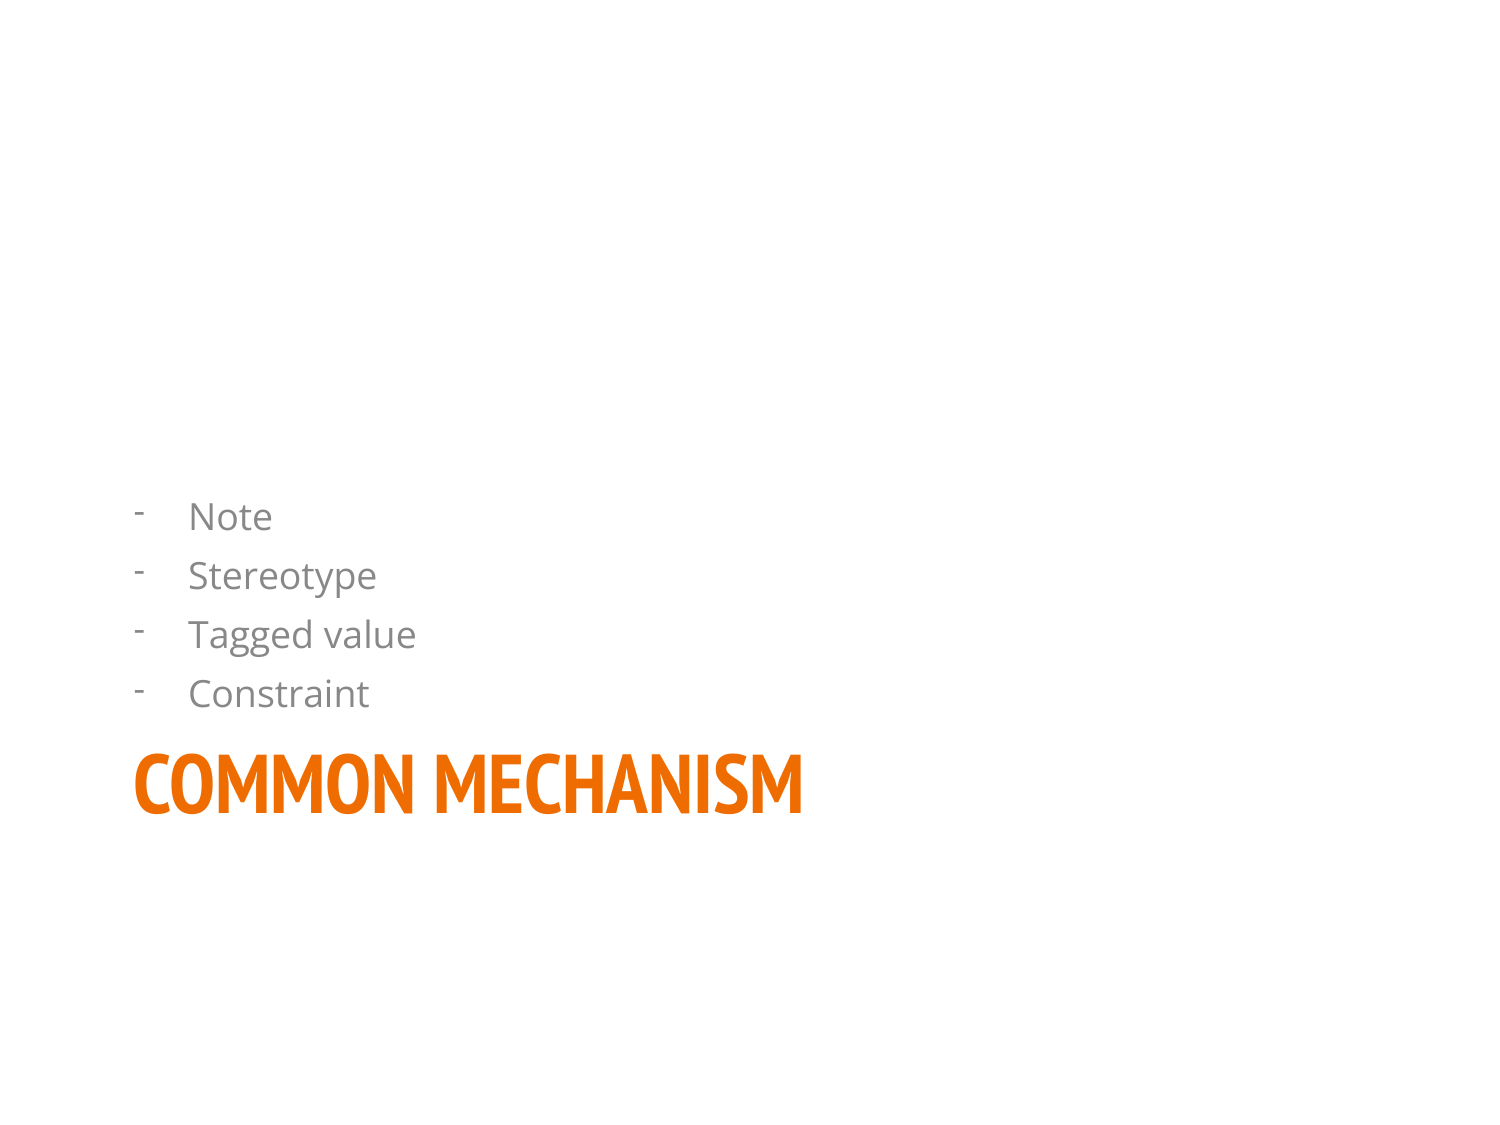

Note
Stereotype
Tagged value
Constraint
# COMMON MECHANISM